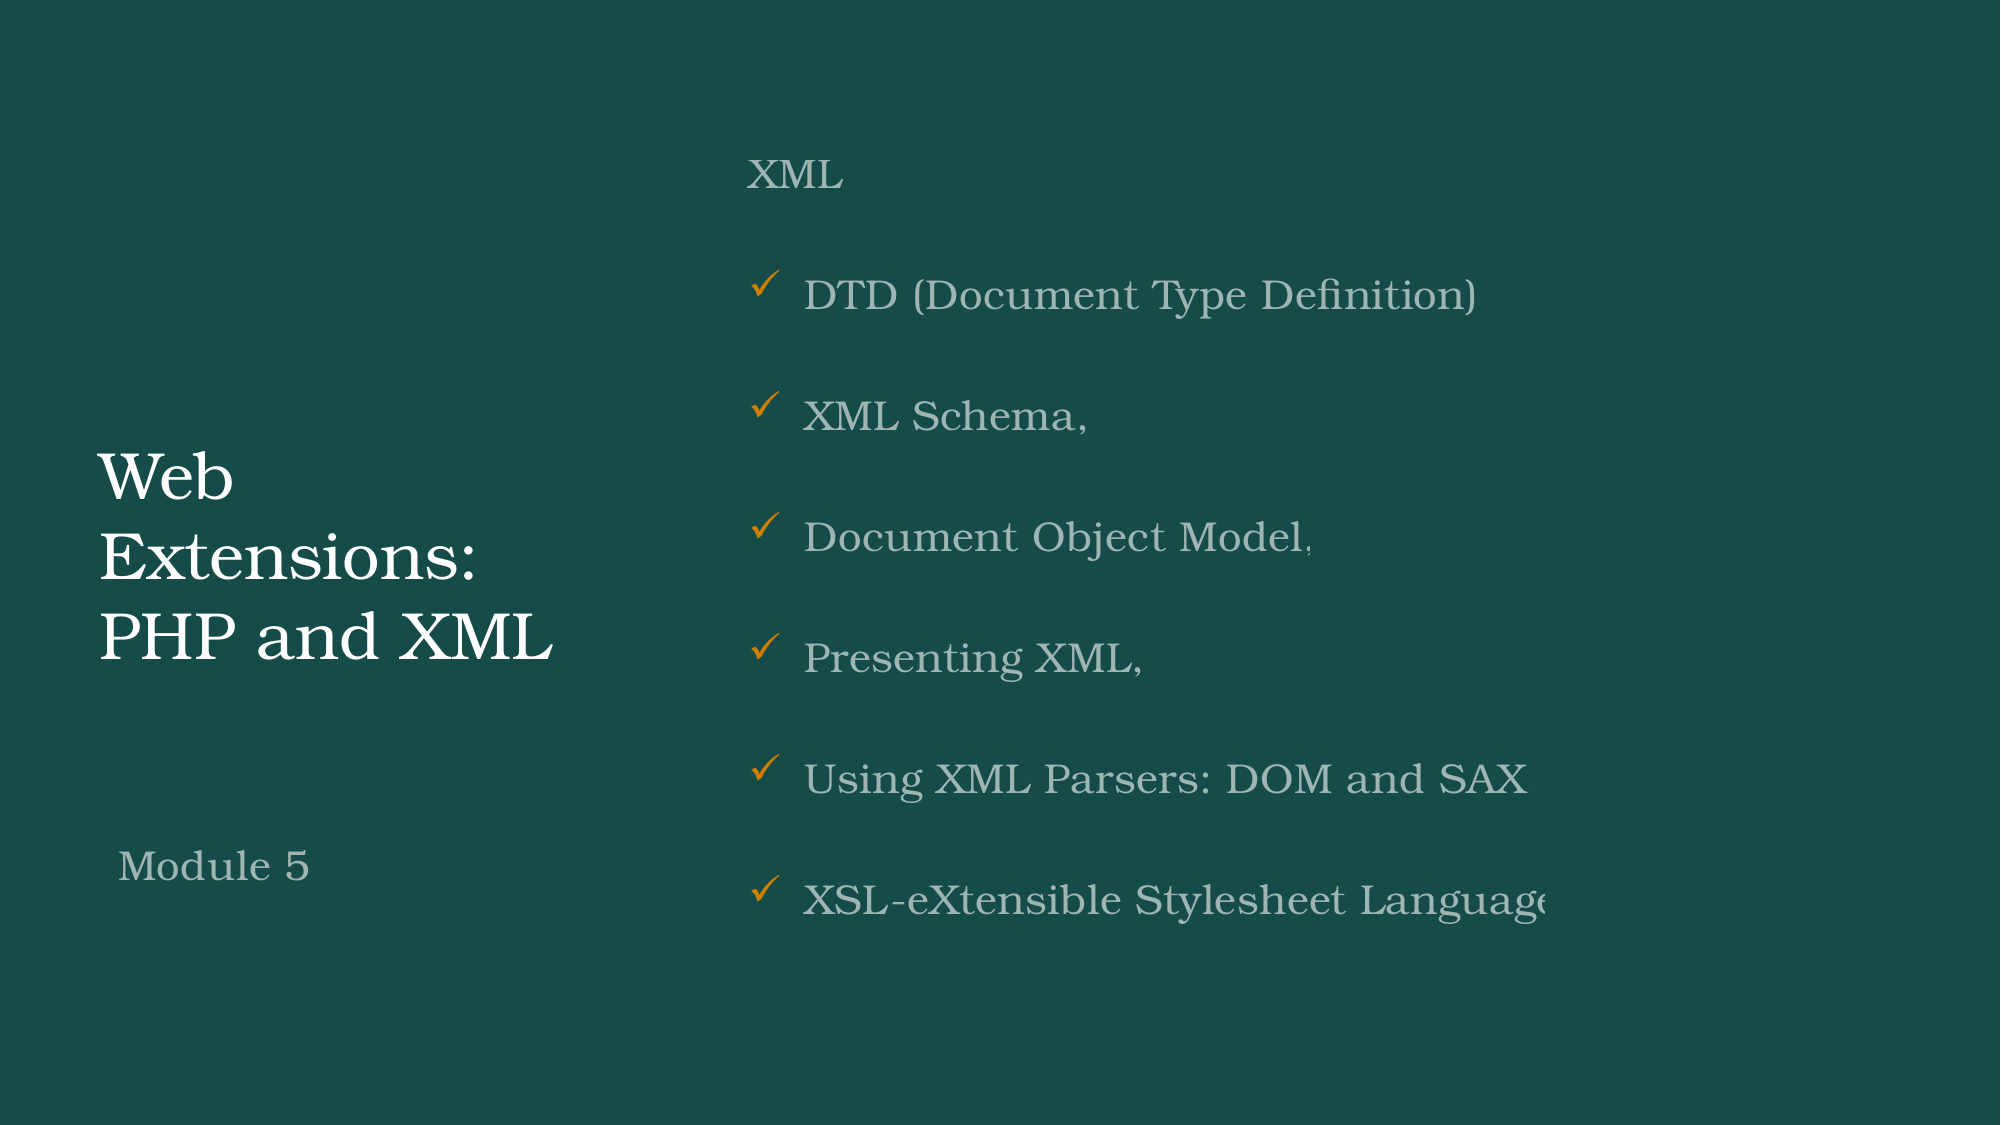

XML
DTD (Document Type Definition),
XML Schema,
Document Object Model,
Presenting XML,
Using XML Parsers: DOM and SAX,
XSL-eXtensible Stylesheet Language
# Web Extensions: PHP and XML
Module 5